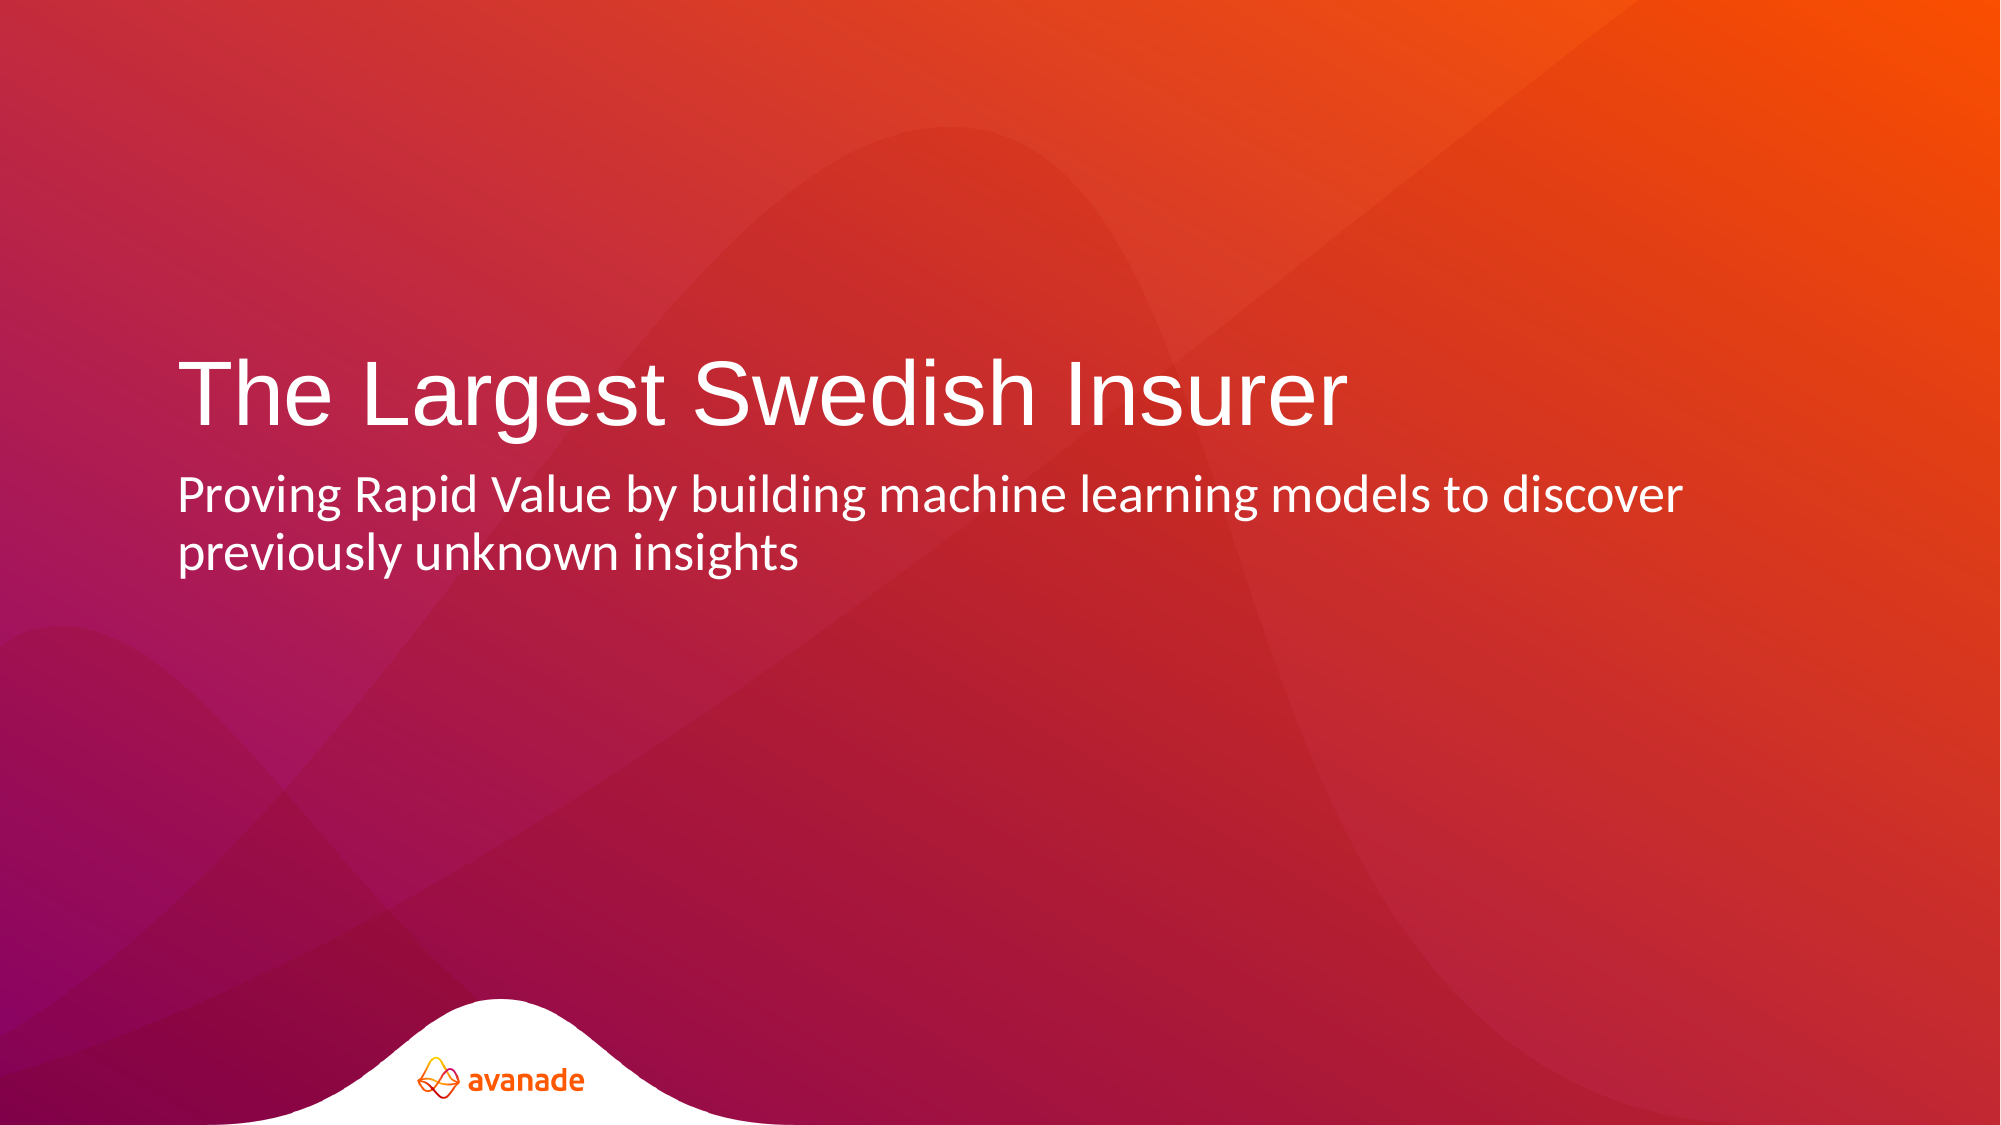

The Largest Swedish Insurer
Proving Rapid Value by building machine learning models to discover previously unknown insights